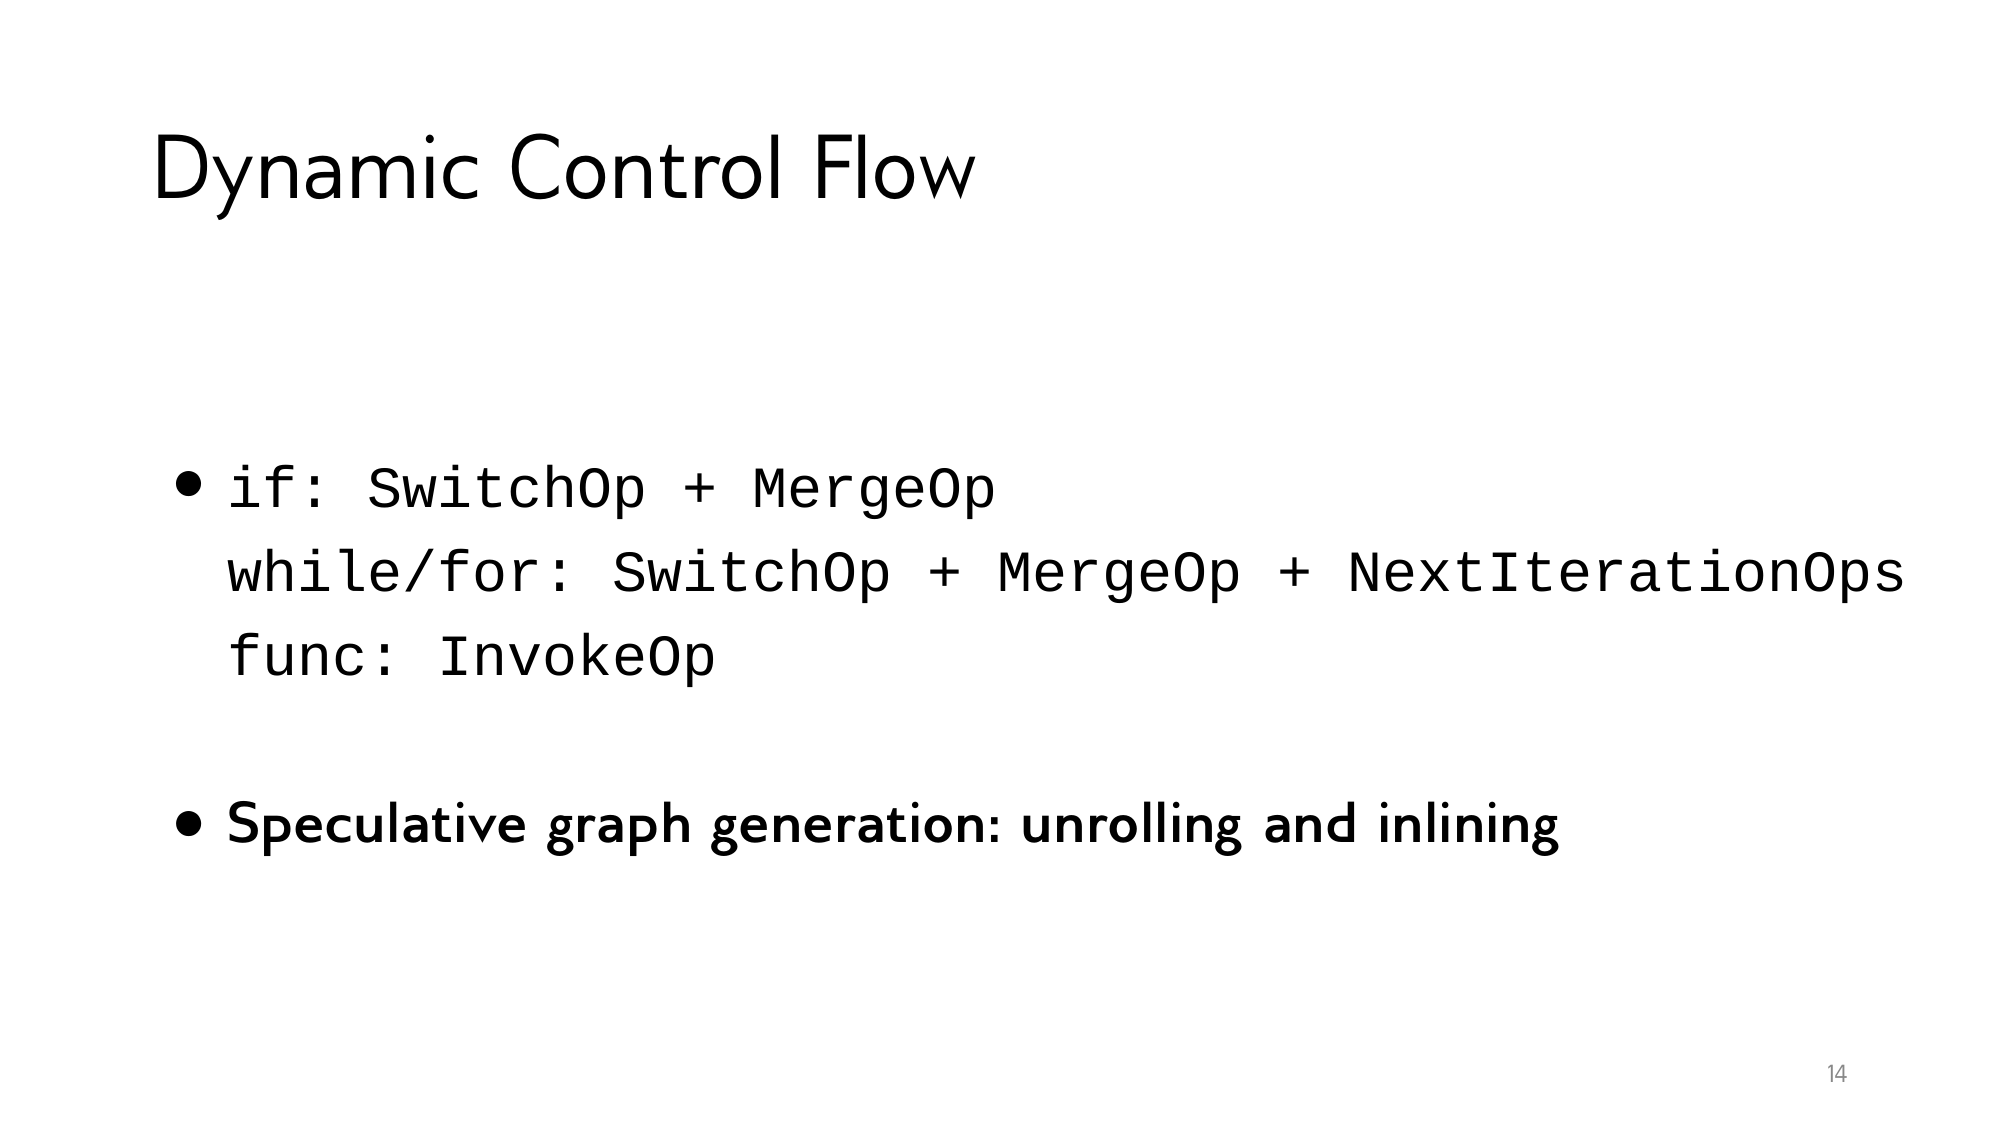

# Dynamic Control Flow
if: SwitchOp + MergeOp
while/for: SwitchOp + MergeOp + NextIterationOps
func: InvokeOp

Speculative graph generation: unrolling and inlining
14